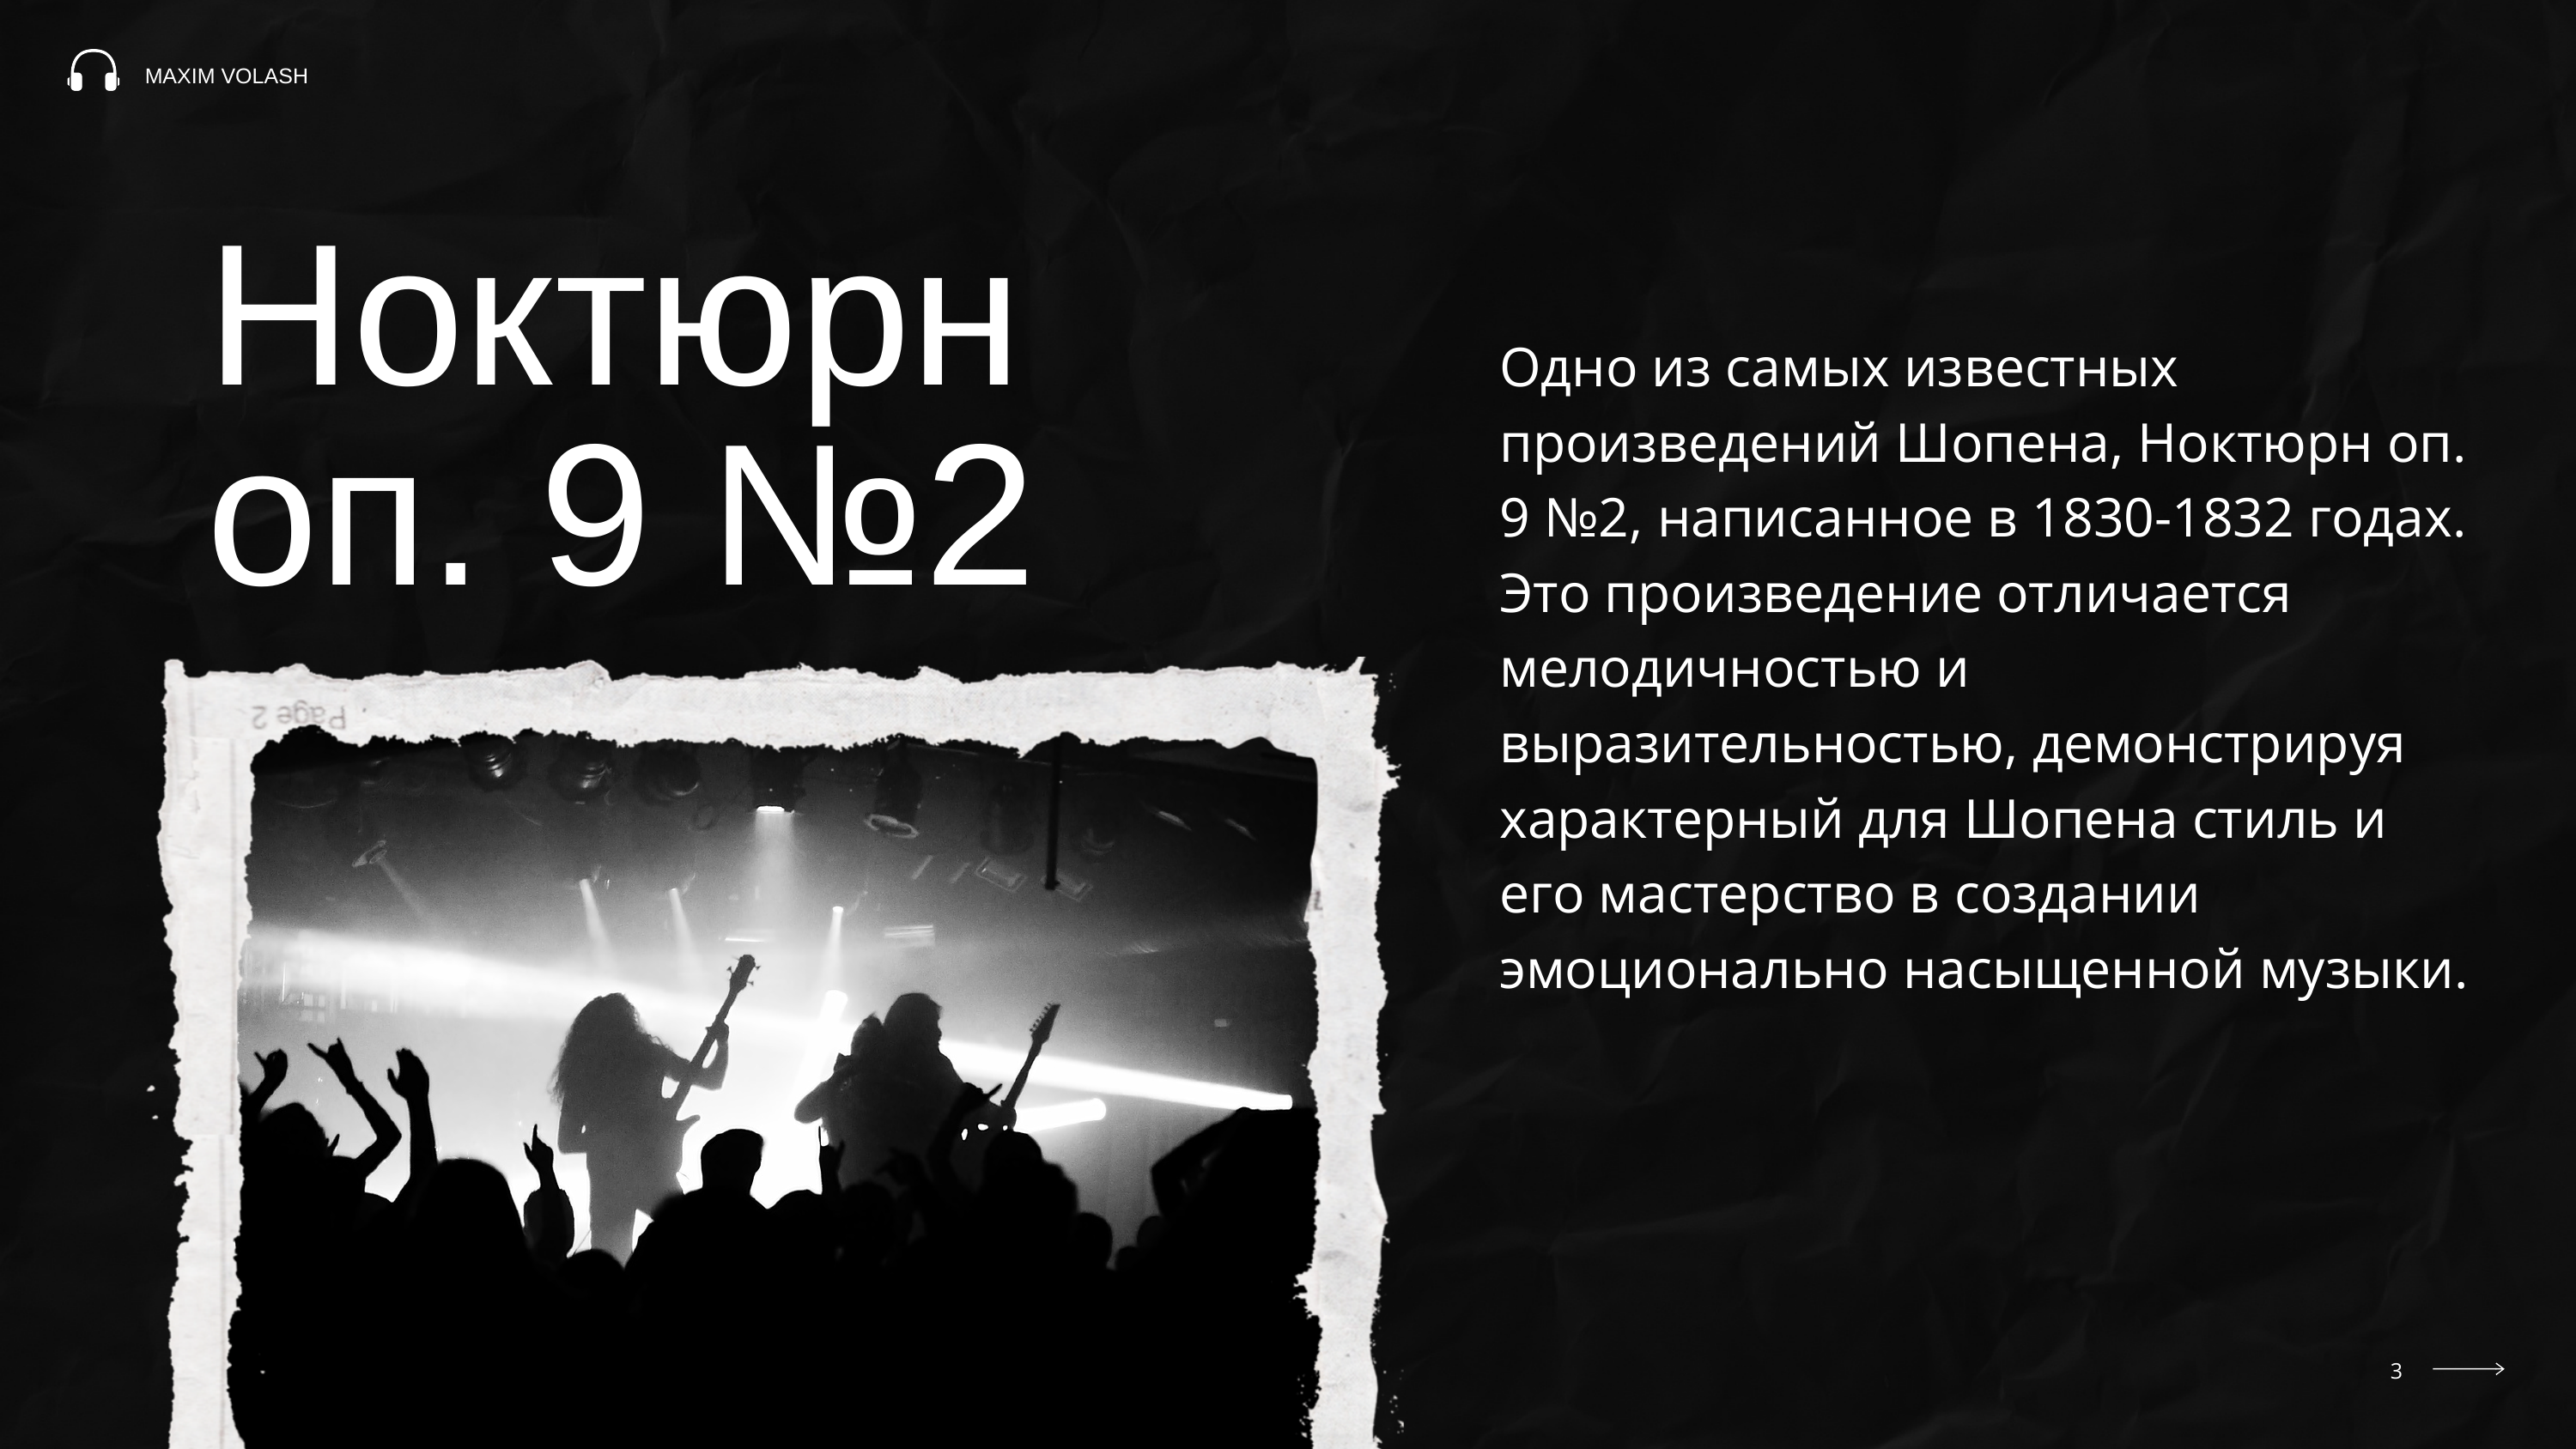

MAXIM VOLASH
Ноктюрн оп. 9 №2
Одно из самых известных произведений Шопена, Ноктюрн оп. 9 №2, написанное в 1830-1832 годах. Это произведение отличается мелодичностью и выразительностью, демонстрируя характерный для Шопена стиль и его мастерство в создании эмоционально насыщенной музыки.

3